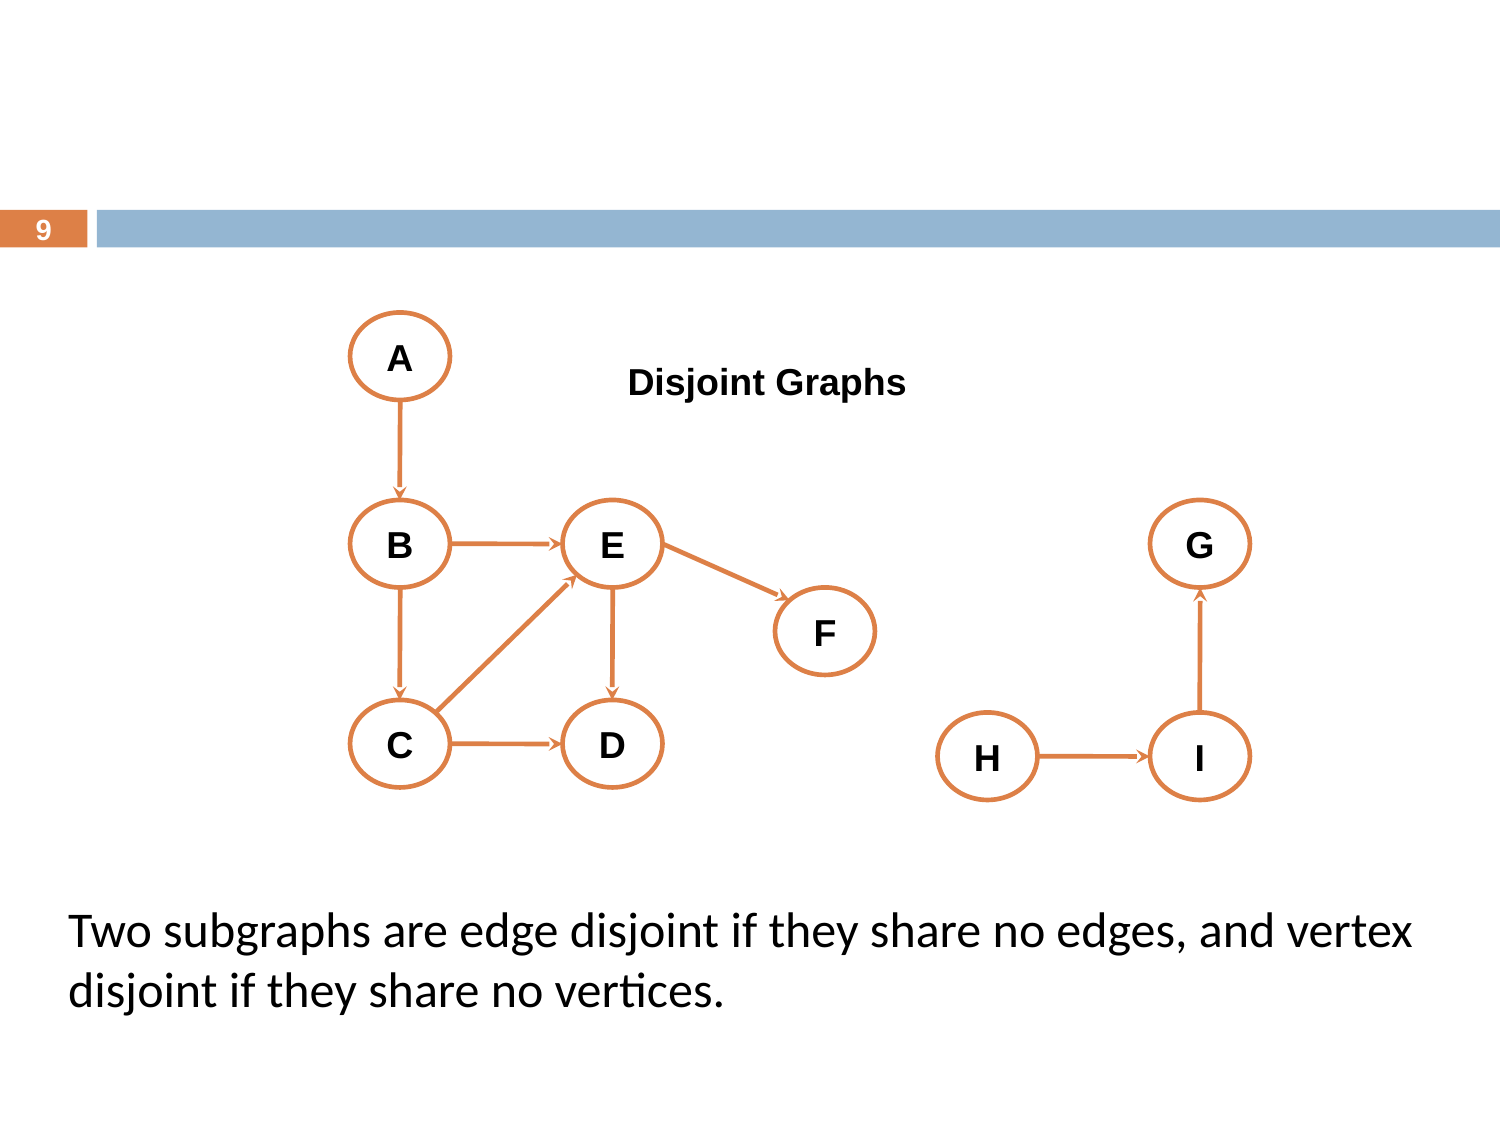

9
A
Disjoint Graphs
B
E
G
F
C
D
H
I
Two subgraphs are edge disjoint if they share no edges, and vertex disjoint if they share no vertices.